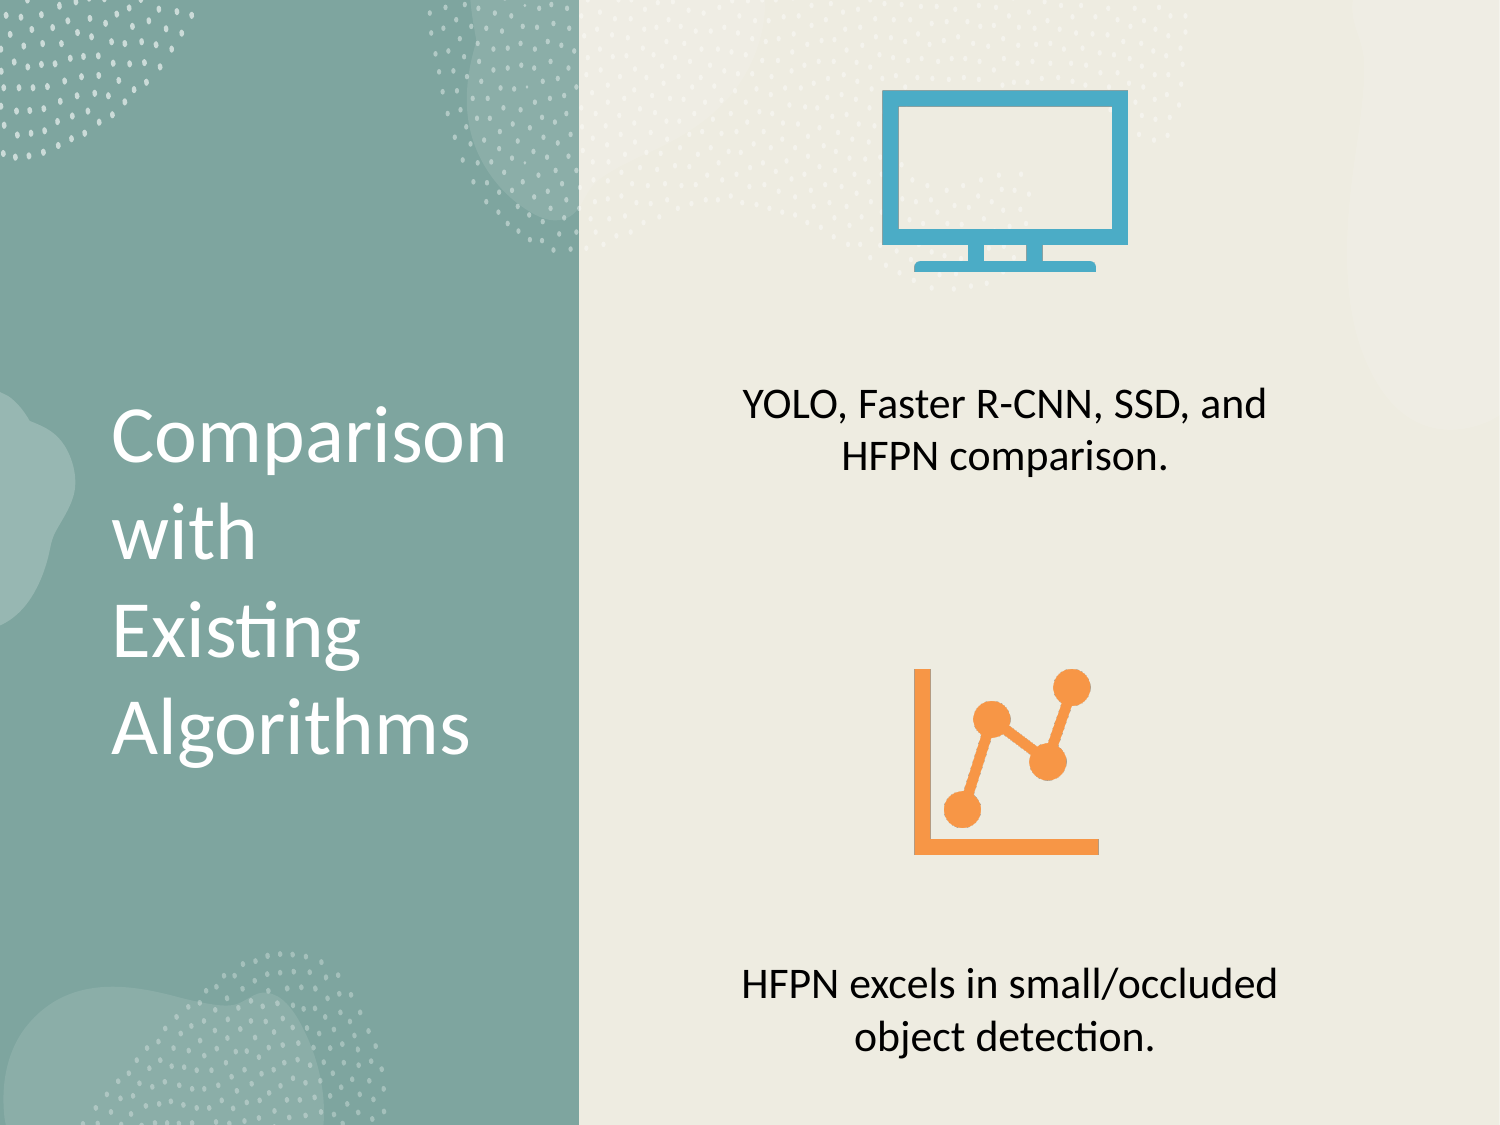

YOLO, Faster R-CNN, SSD, and HFPN comparison.
 HFPN excels in small/occluded object detection.
# Comparison with Existing Algorithms